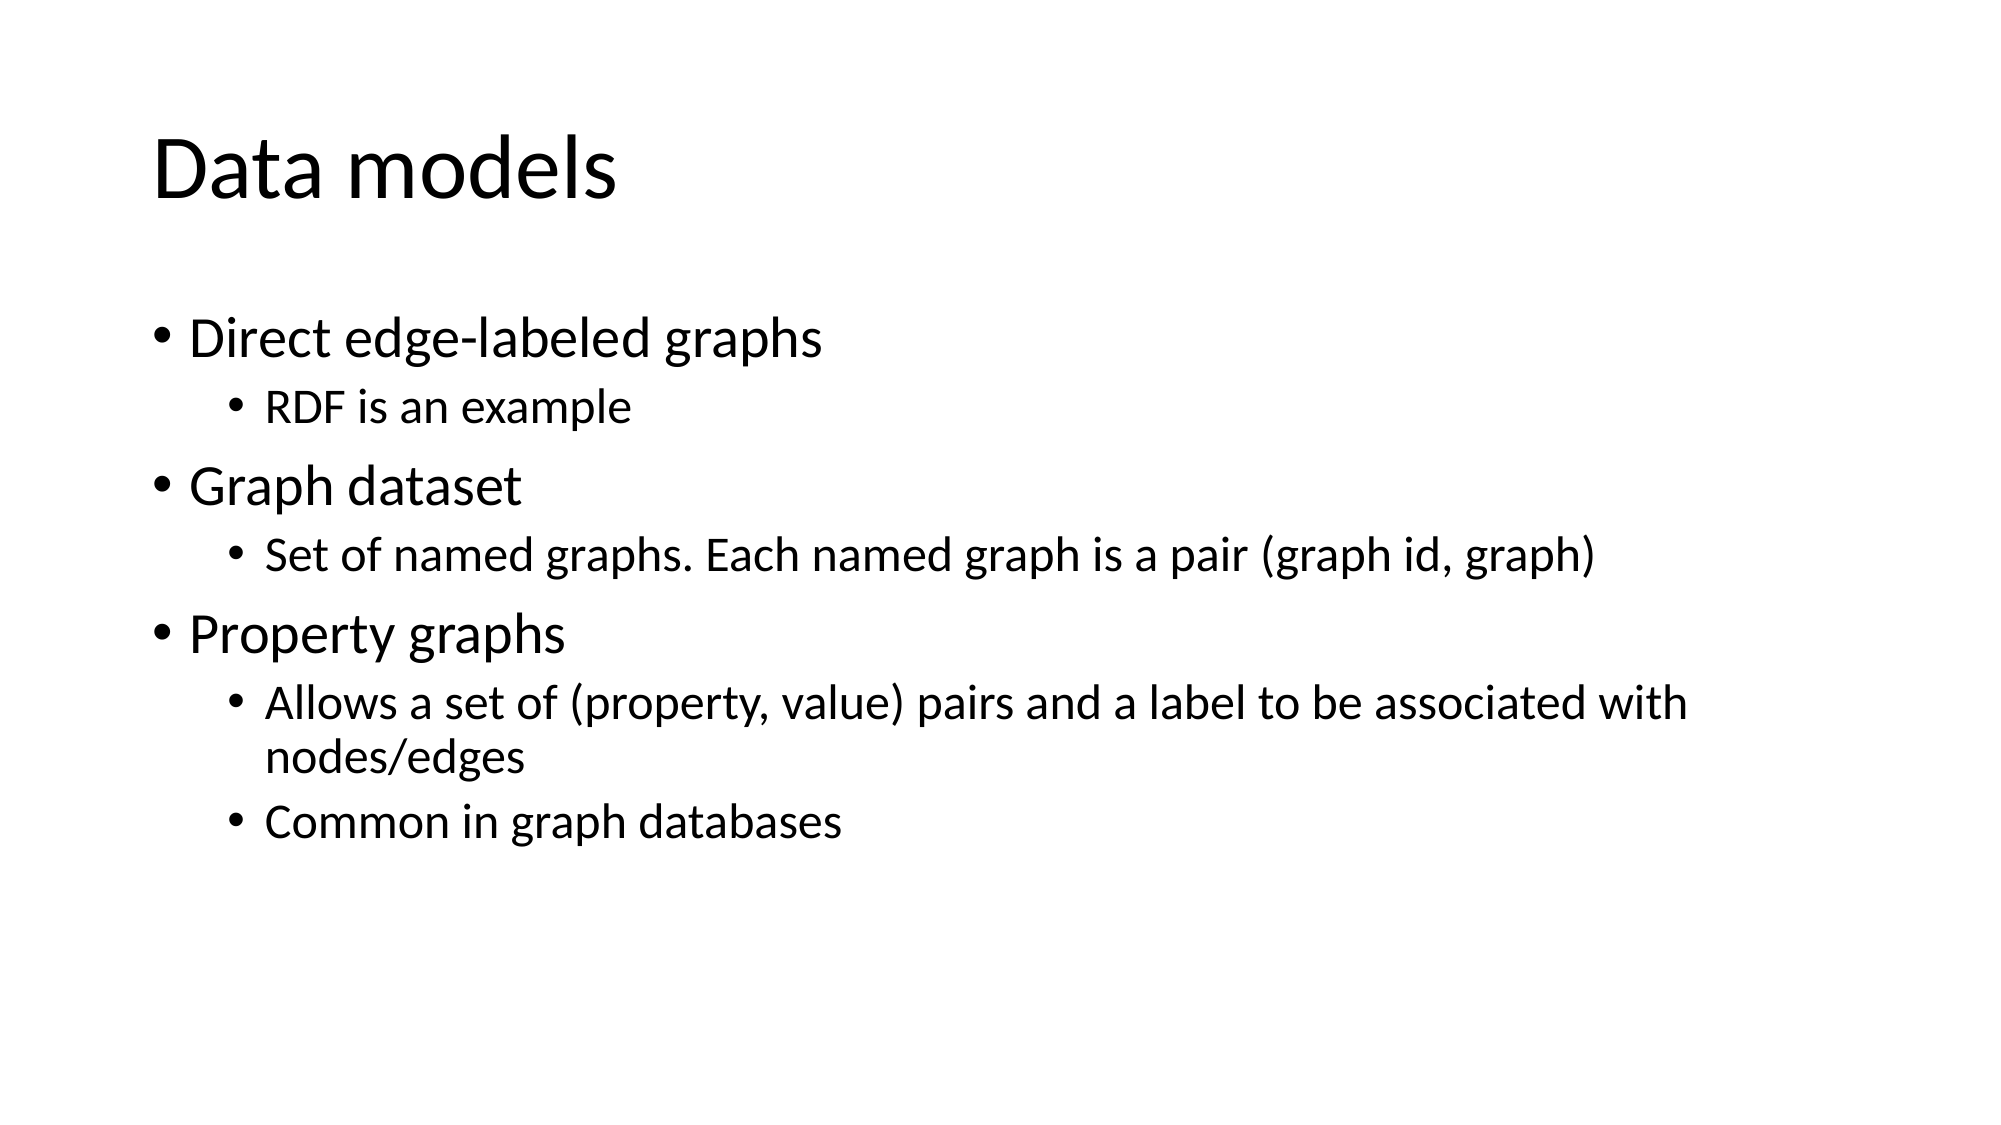

# Data models
Direct edge-labeled graphs
RDF is an example
Graph dataset
Set of named graphs. Each named graph is a pair (graph id, graph)
Property graphs
Allows a set of (property, value) pairs and a label to be associated with nodes/edges
Common in graph databases